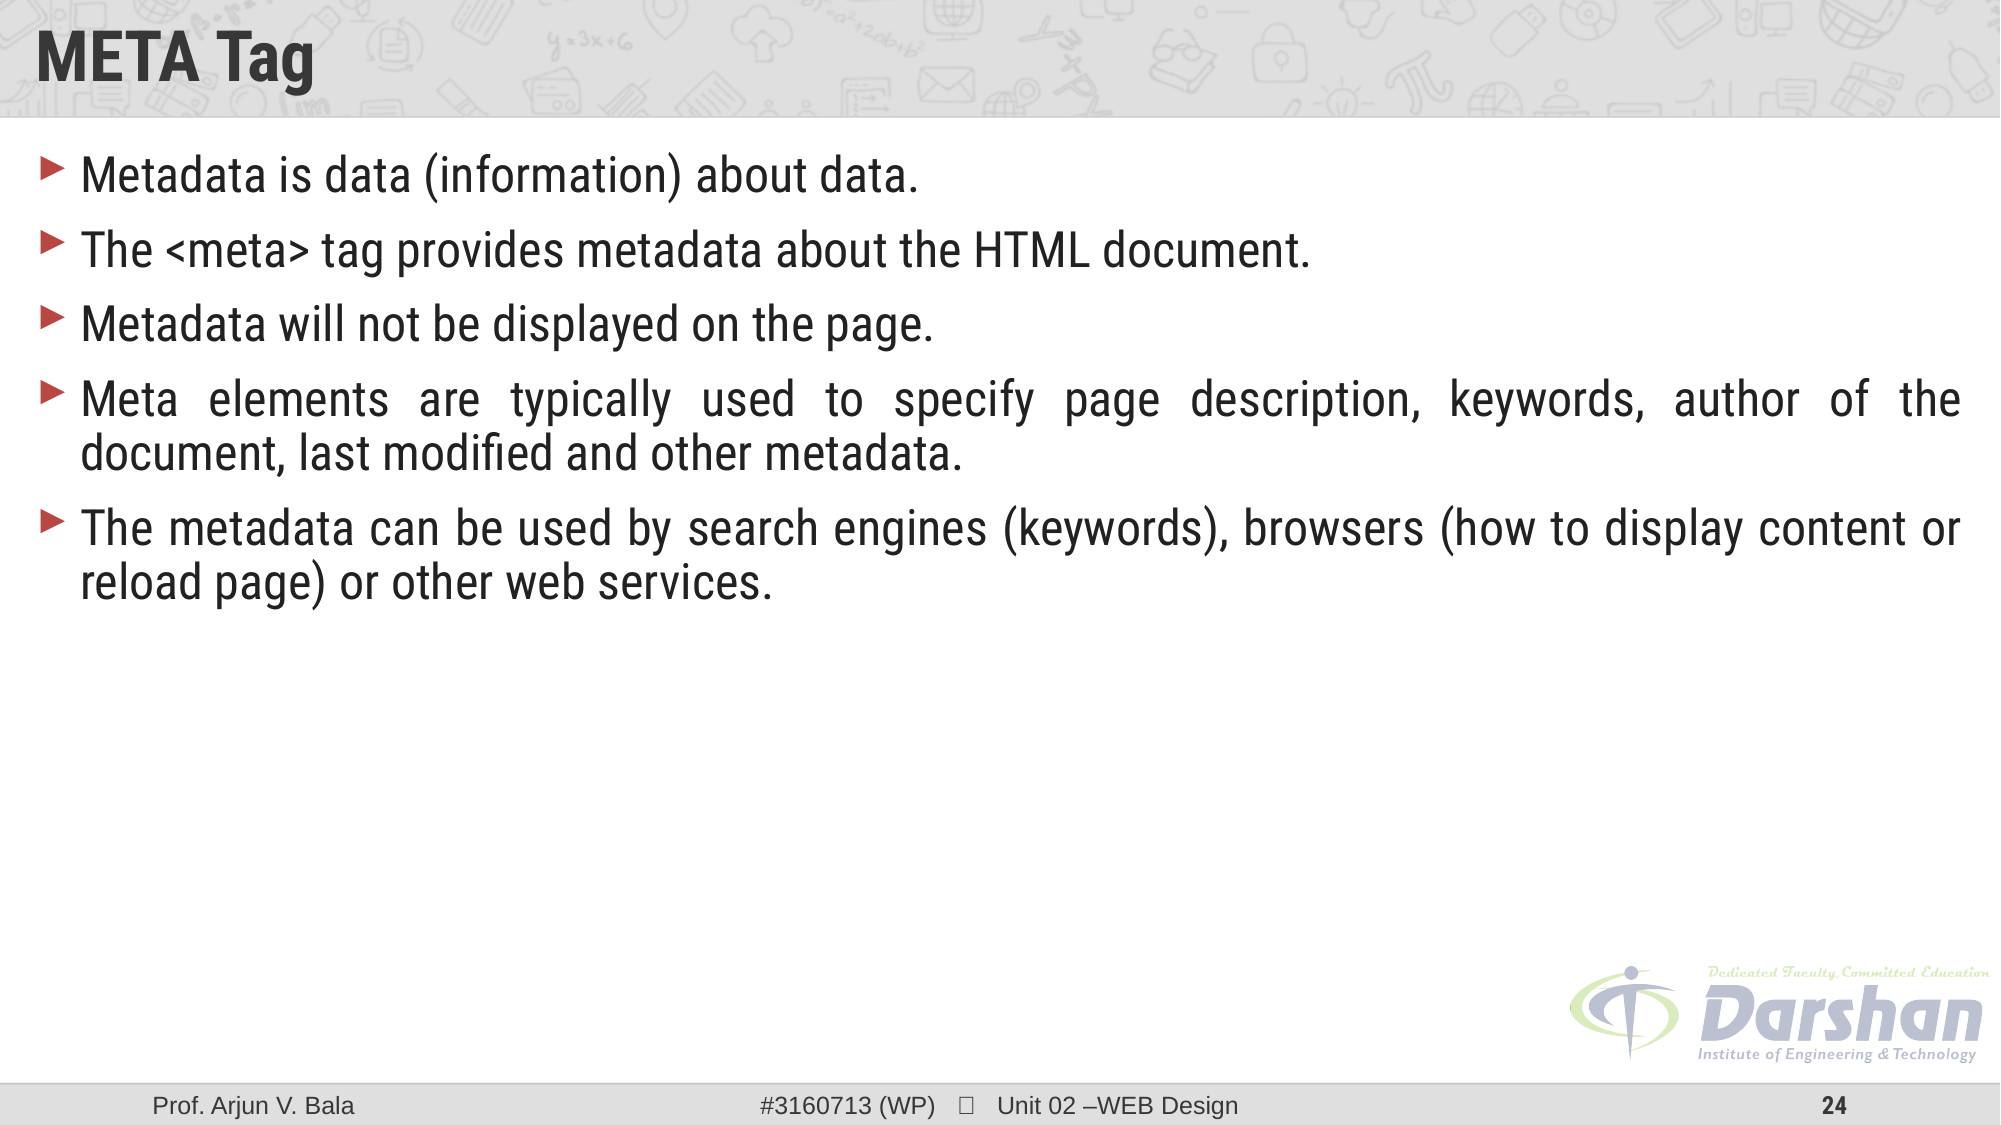

# META Tag
Metadata is data (information) about data.
The <meta> tag provides metadata about the HTML document.
Metadata will not be displayed on the page.
Meta elements are typically used to specify page description, keywords, author of the document, last modified and other metadata.
The metadata can be used by search engines (keywords), browsers (how to display content or reload page) or other web services.